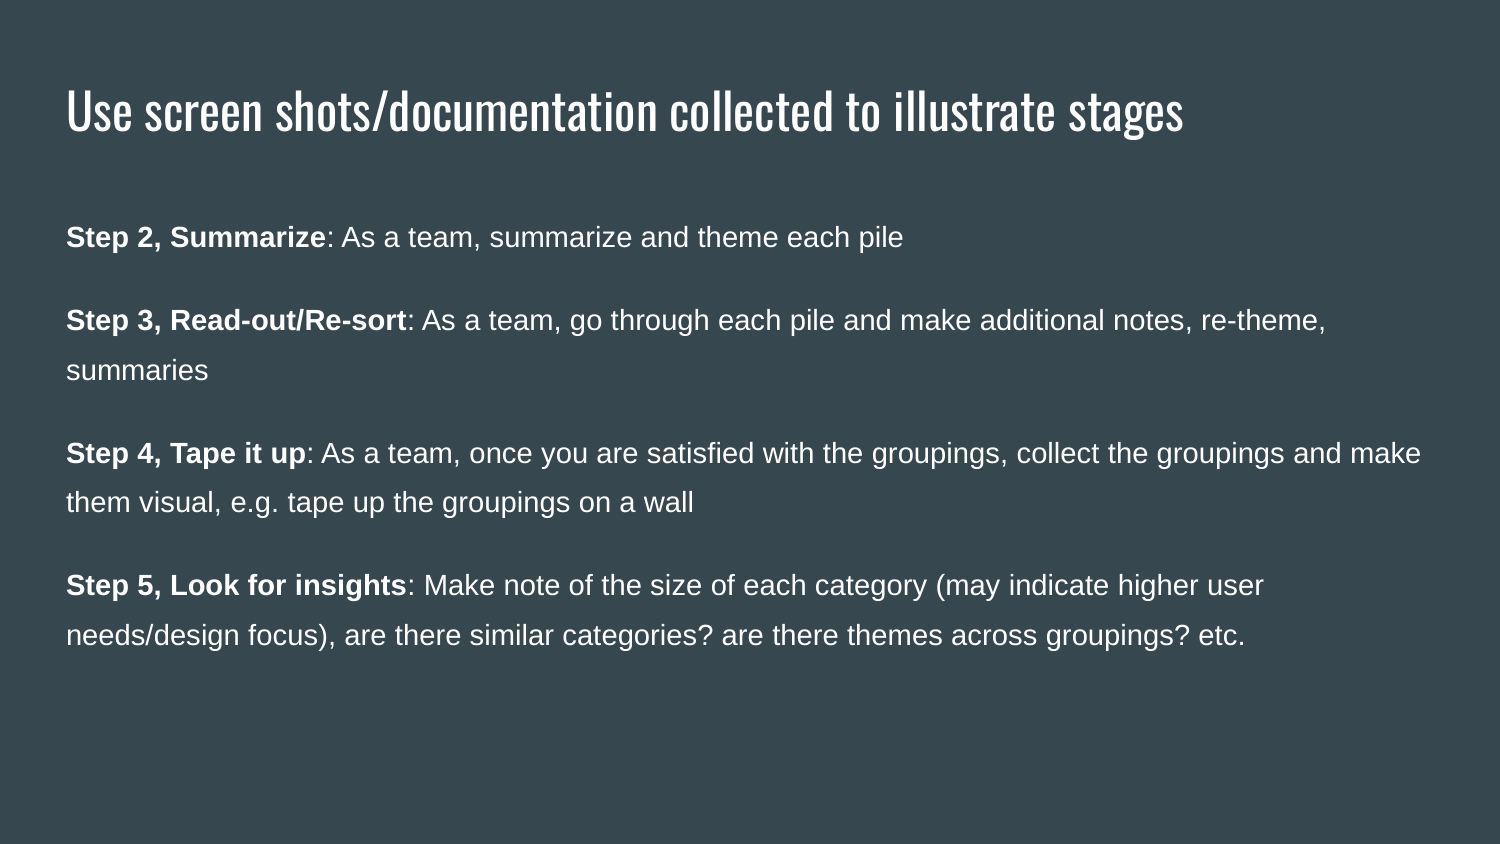

# Use screen shots/documentation collected to illustrate stages

Step 2, Summarize: As a team, summarize and theme each pile
Step 3, Read-out/Re-sort: As a team, go through each pile and make additional notes, re-theme, summaries
Step 4, Tape it up: As a team, once you are satisfied with the groupings, collect the groupings and make them visual, e.g. tape up the groupings on a wall
Step 5, Look for insights: Make note of the size of each category (may indicate higher user needs/design focus), are there similar categories? are there themes across groupings? etc.